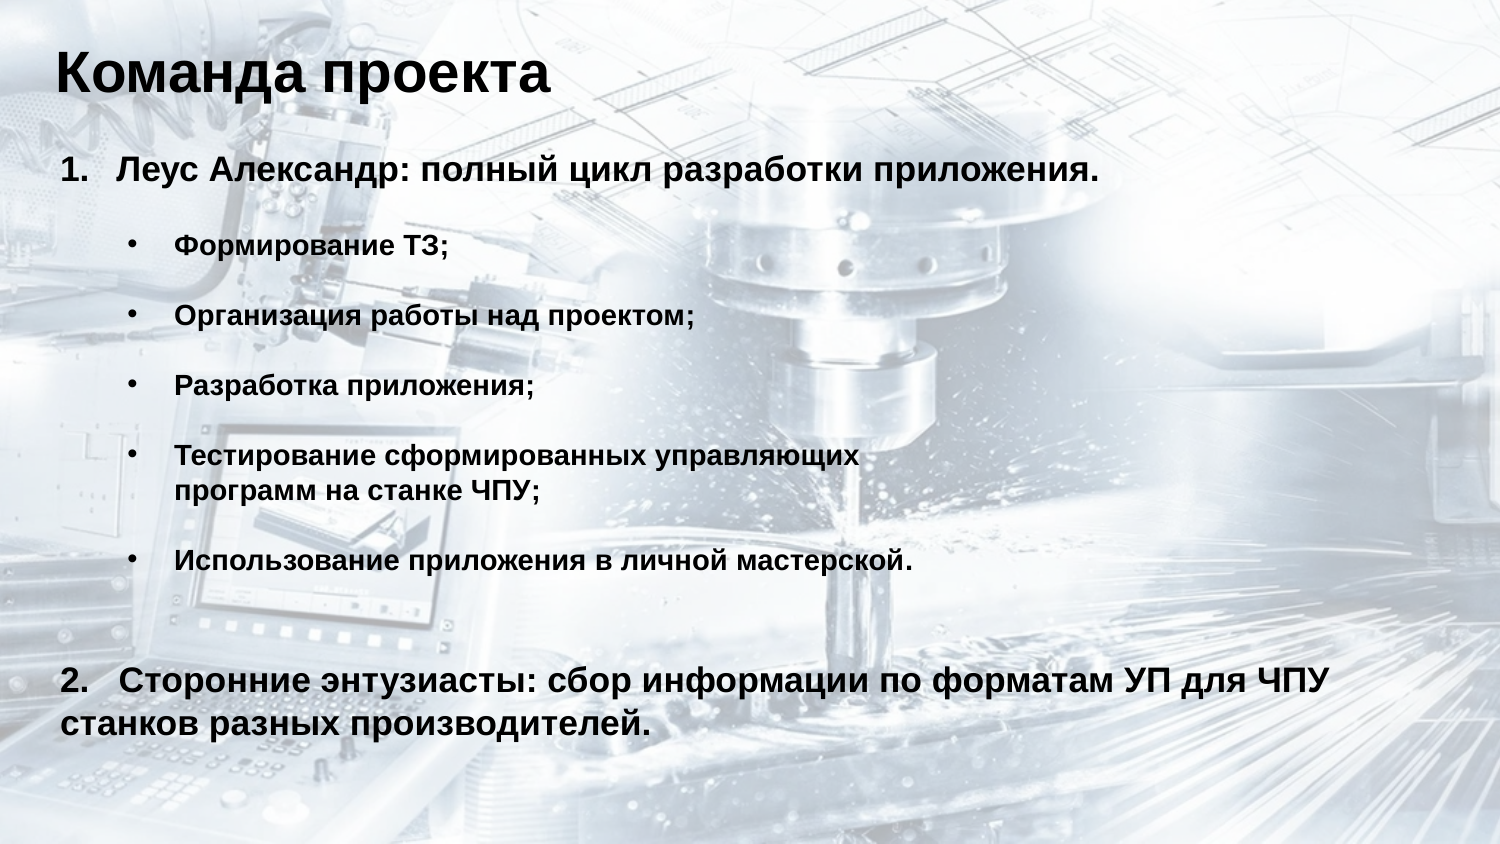

Команда проекта
Леус Александр: полный цикл разработки приложения.

Формирование ТЗ;

Организация работы над проектом;

Разработка приложения;

Тестирование сформированных управляющих программ на станке ЧПУ;

Использование приложения в личной мастерской.
2.   Сторонние энтузиасты: сбор информации по форматам УП для ЧПУ станков разных производителей.